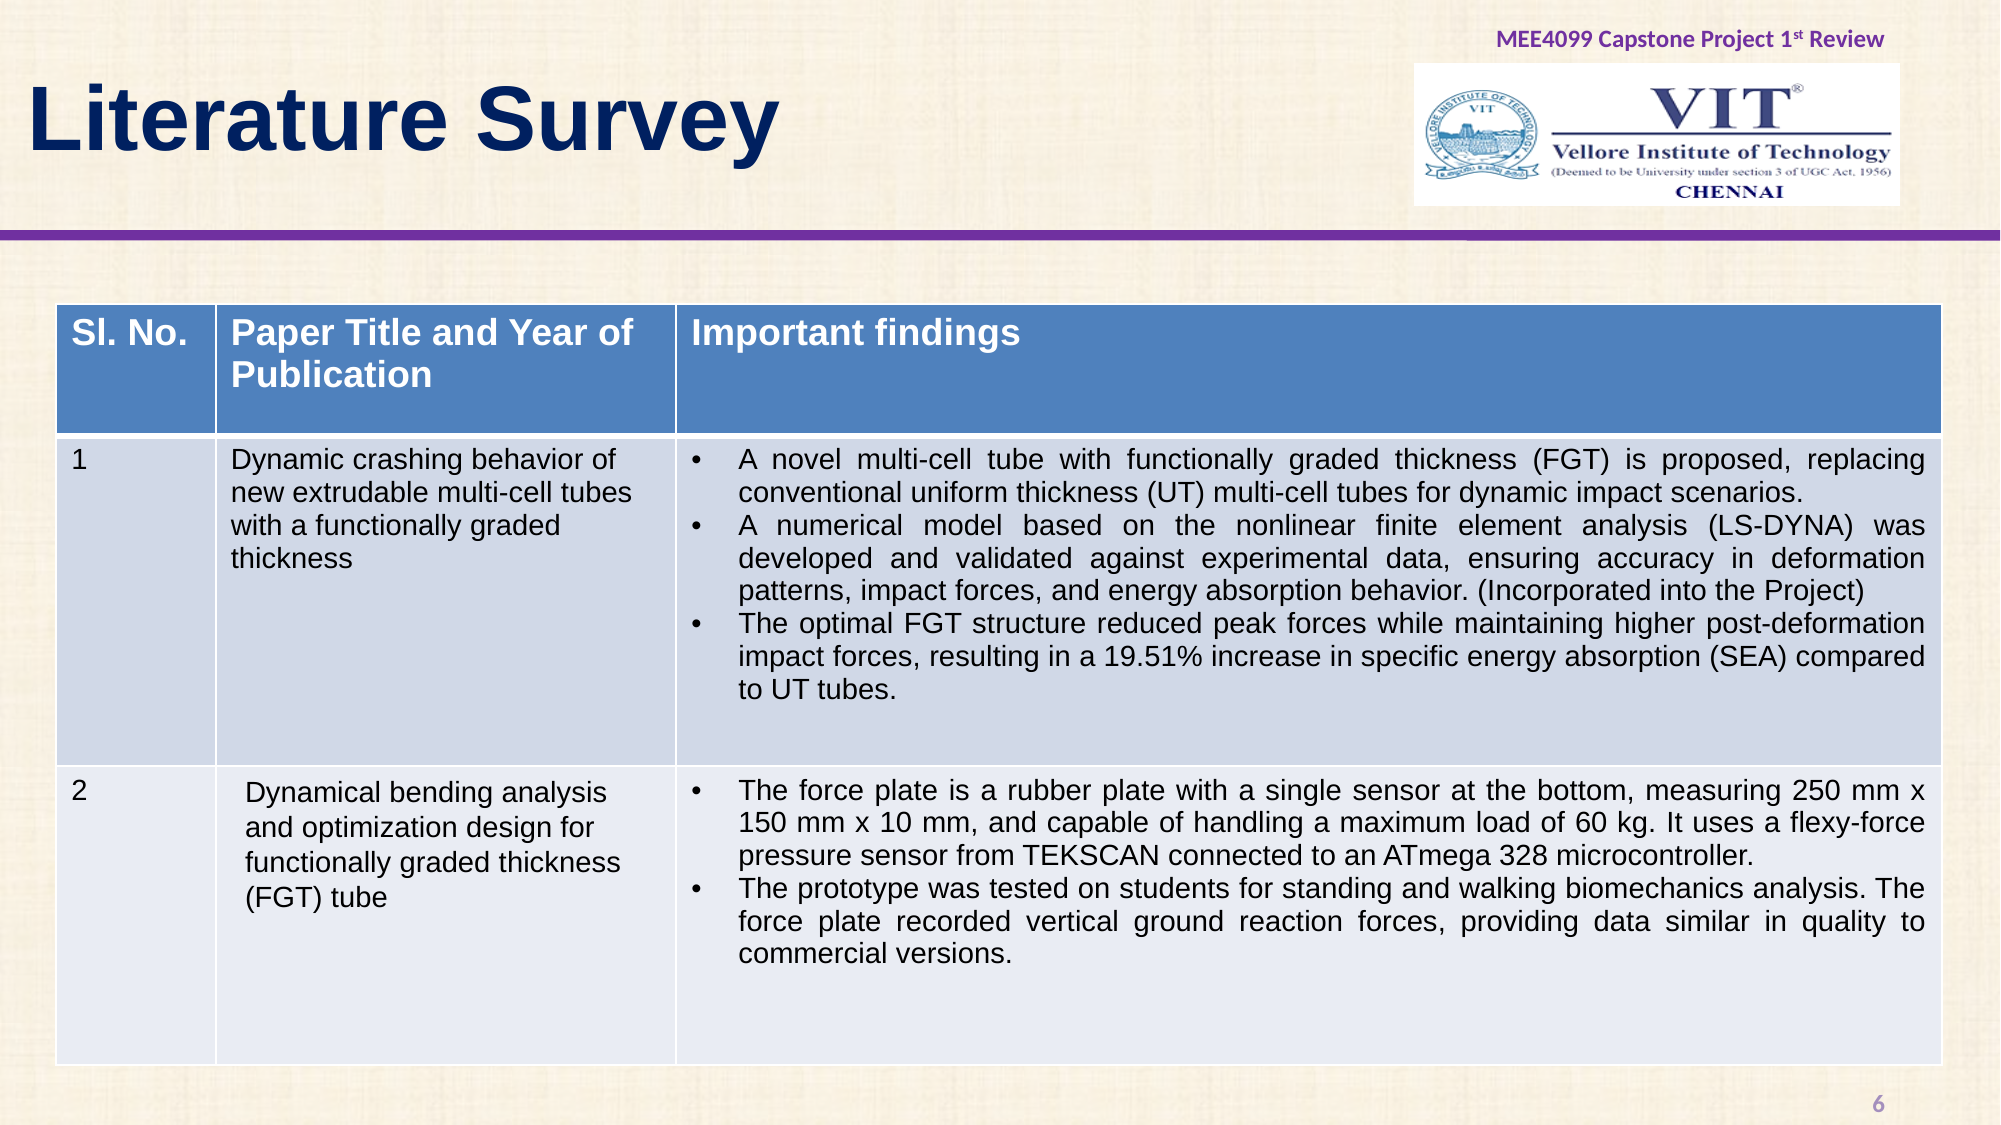

Literature Survey
| Sl. No. | Paper Title and Year of Publication | Important findings |
| --- | --- | --- |
| 1 | Dynamic crashing behavior of new extrudable multi-cell tubes with a functionally graded thickness | A novel multi-cell tube with functionally graded thickness (FGT) is proposed, replacing conventional uniform thickness (UT) multi-cell tubes for dynamic impact scenarios. A numerical model based on the nonlinear finite element analysis (LS-DYNA) was developed and validated against experimental data, ensuring accuracy in deformation patterns, impact forces, and energy absorption behavior. (Incorporated into the Project) The optimal FGT structure reduced peak forces while maintaining higher post-deformation impact forces, resulting in a 19.51% increase in specific energy absorption (SEA) compared to UT tubes. |
| 2 | Dynamical bending analysis and optimization design for functionally graded thickness (FGT) tube | The force plate is a rubber plate with a single sensor at the bottom, measuring 250 mm x 150 mm x 10 mm, and capable of handling a maximum load of 60 kg. It uses a flexy-force pressure sensor from TEKSCAN connected to an ATmega 328 microcontroller. The prototype was tested on students for standing and walking biomechanics analysis. The force plate recorded vertical ground reaction forces, providing data similar in quality to commercial versions. |
6